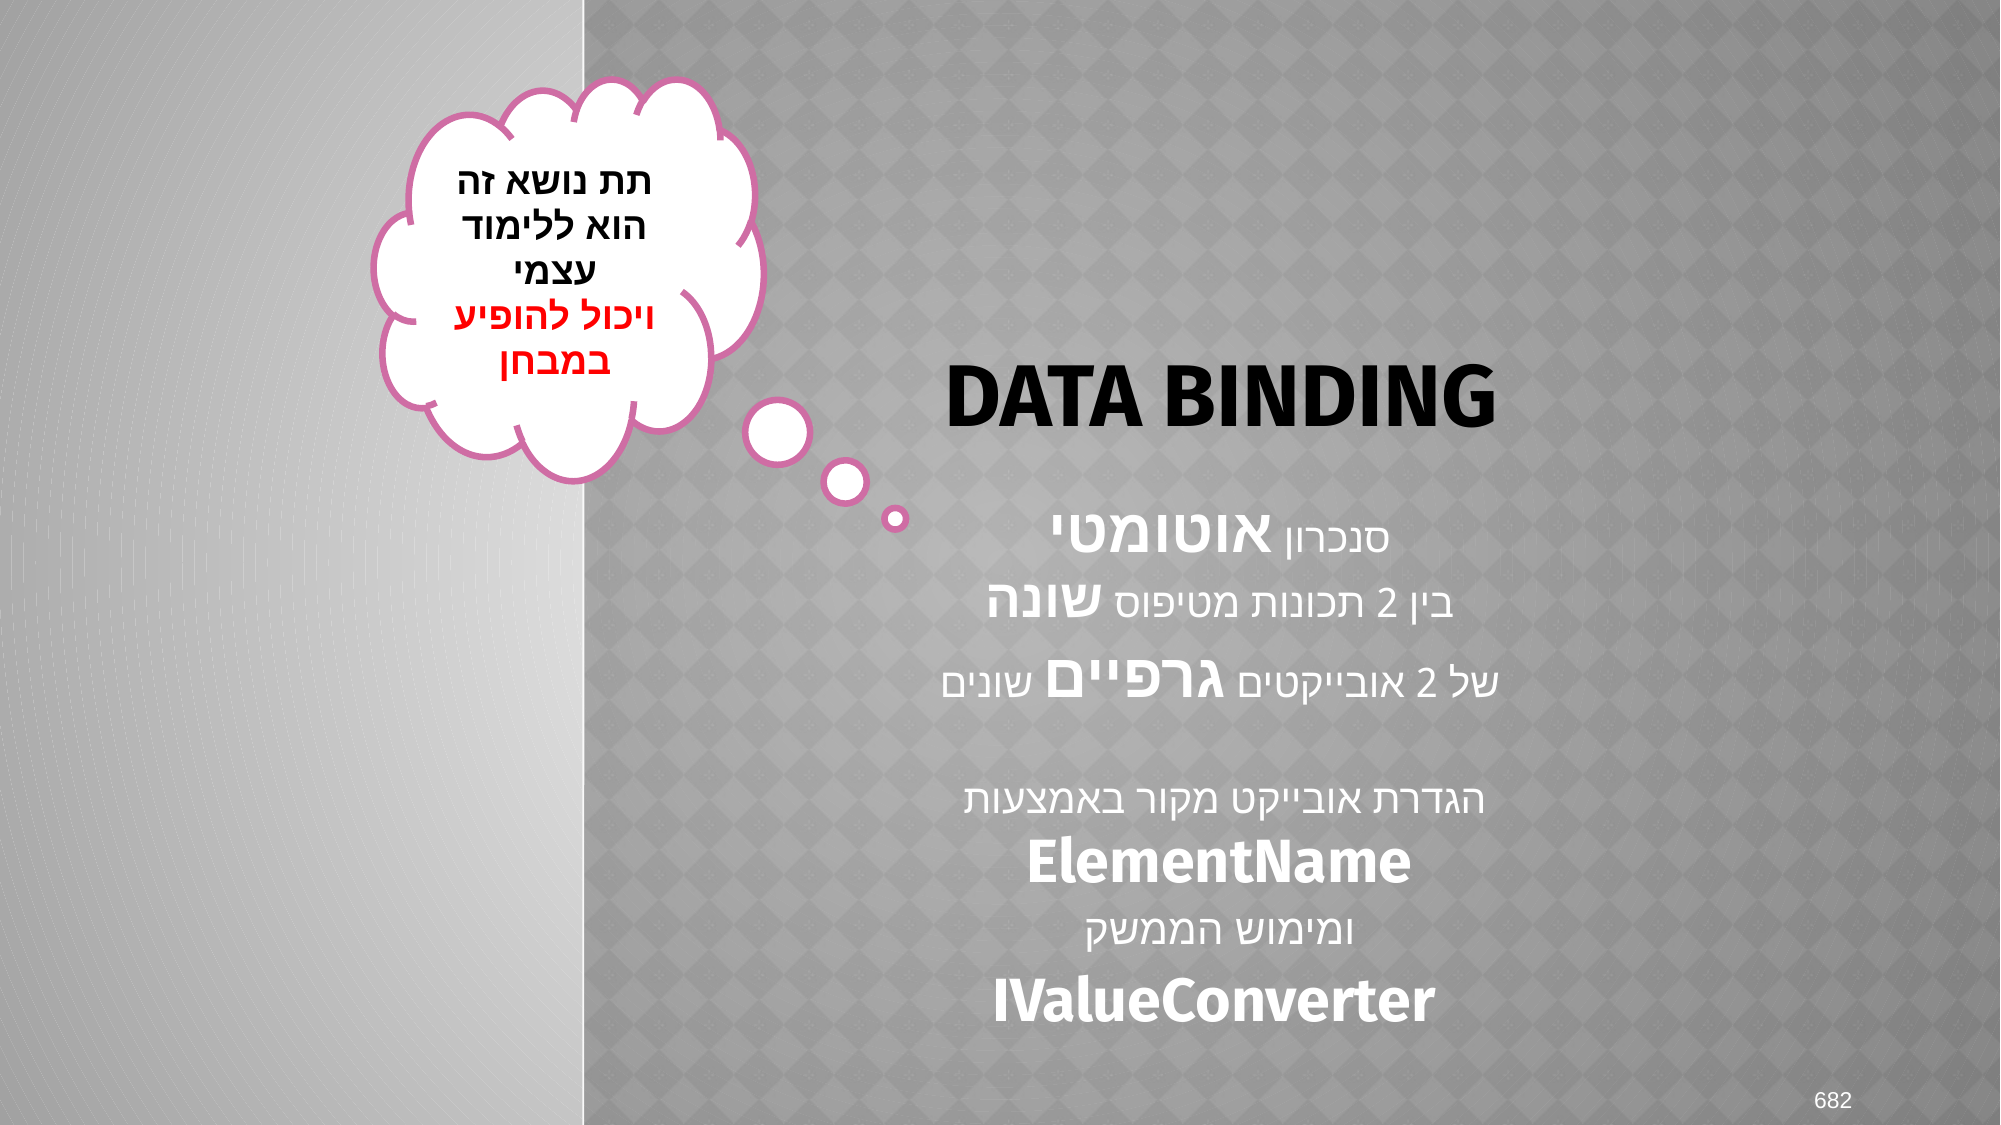

תת נושא זה הוא ללימוד עצמי
ויכול להופיע במבחן
# Data Binding
סנכרון אוטומטי
בין 2 תכונות מטיפוס שונה
של 2 אובייקטים גרפיים שונים

הגדרת אובייקט מקור באמצעות  ElementName
ומימוש הממשק
 IValueConverter
682